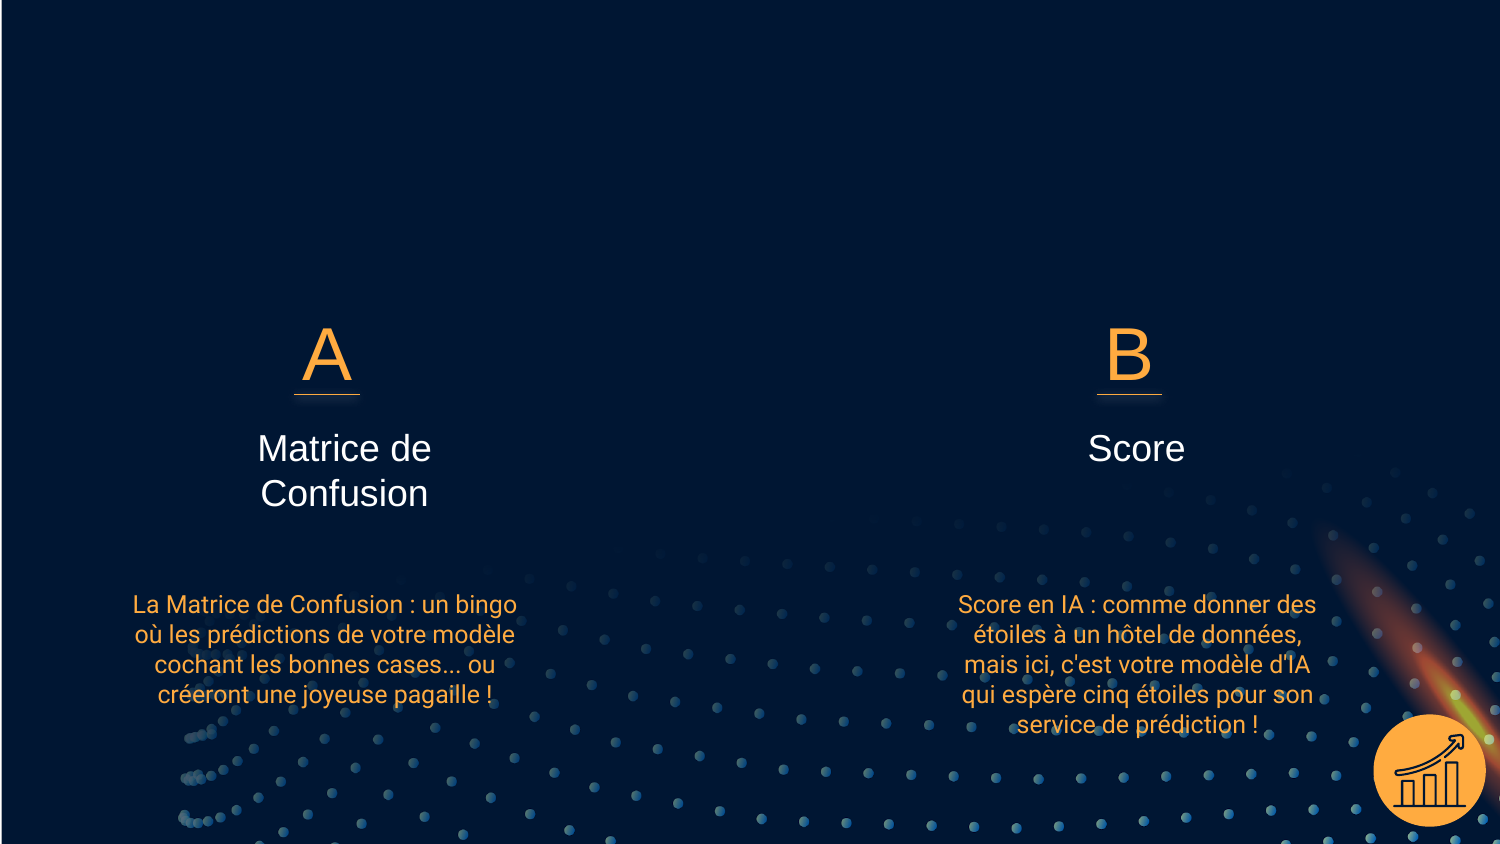

B
# A
Matrice de Confusion
Score

La Matrice de Confusion : un bingo où les prédictions de votre modèle cochant les bonnes cases... ou créeront une joyeuse pagaille !
Score en IA : comme donner des étoiles à un hôtel de données, mais ici, c'est votre modèle d'IA qui espère cinq étoiles pour son service de prédiction !